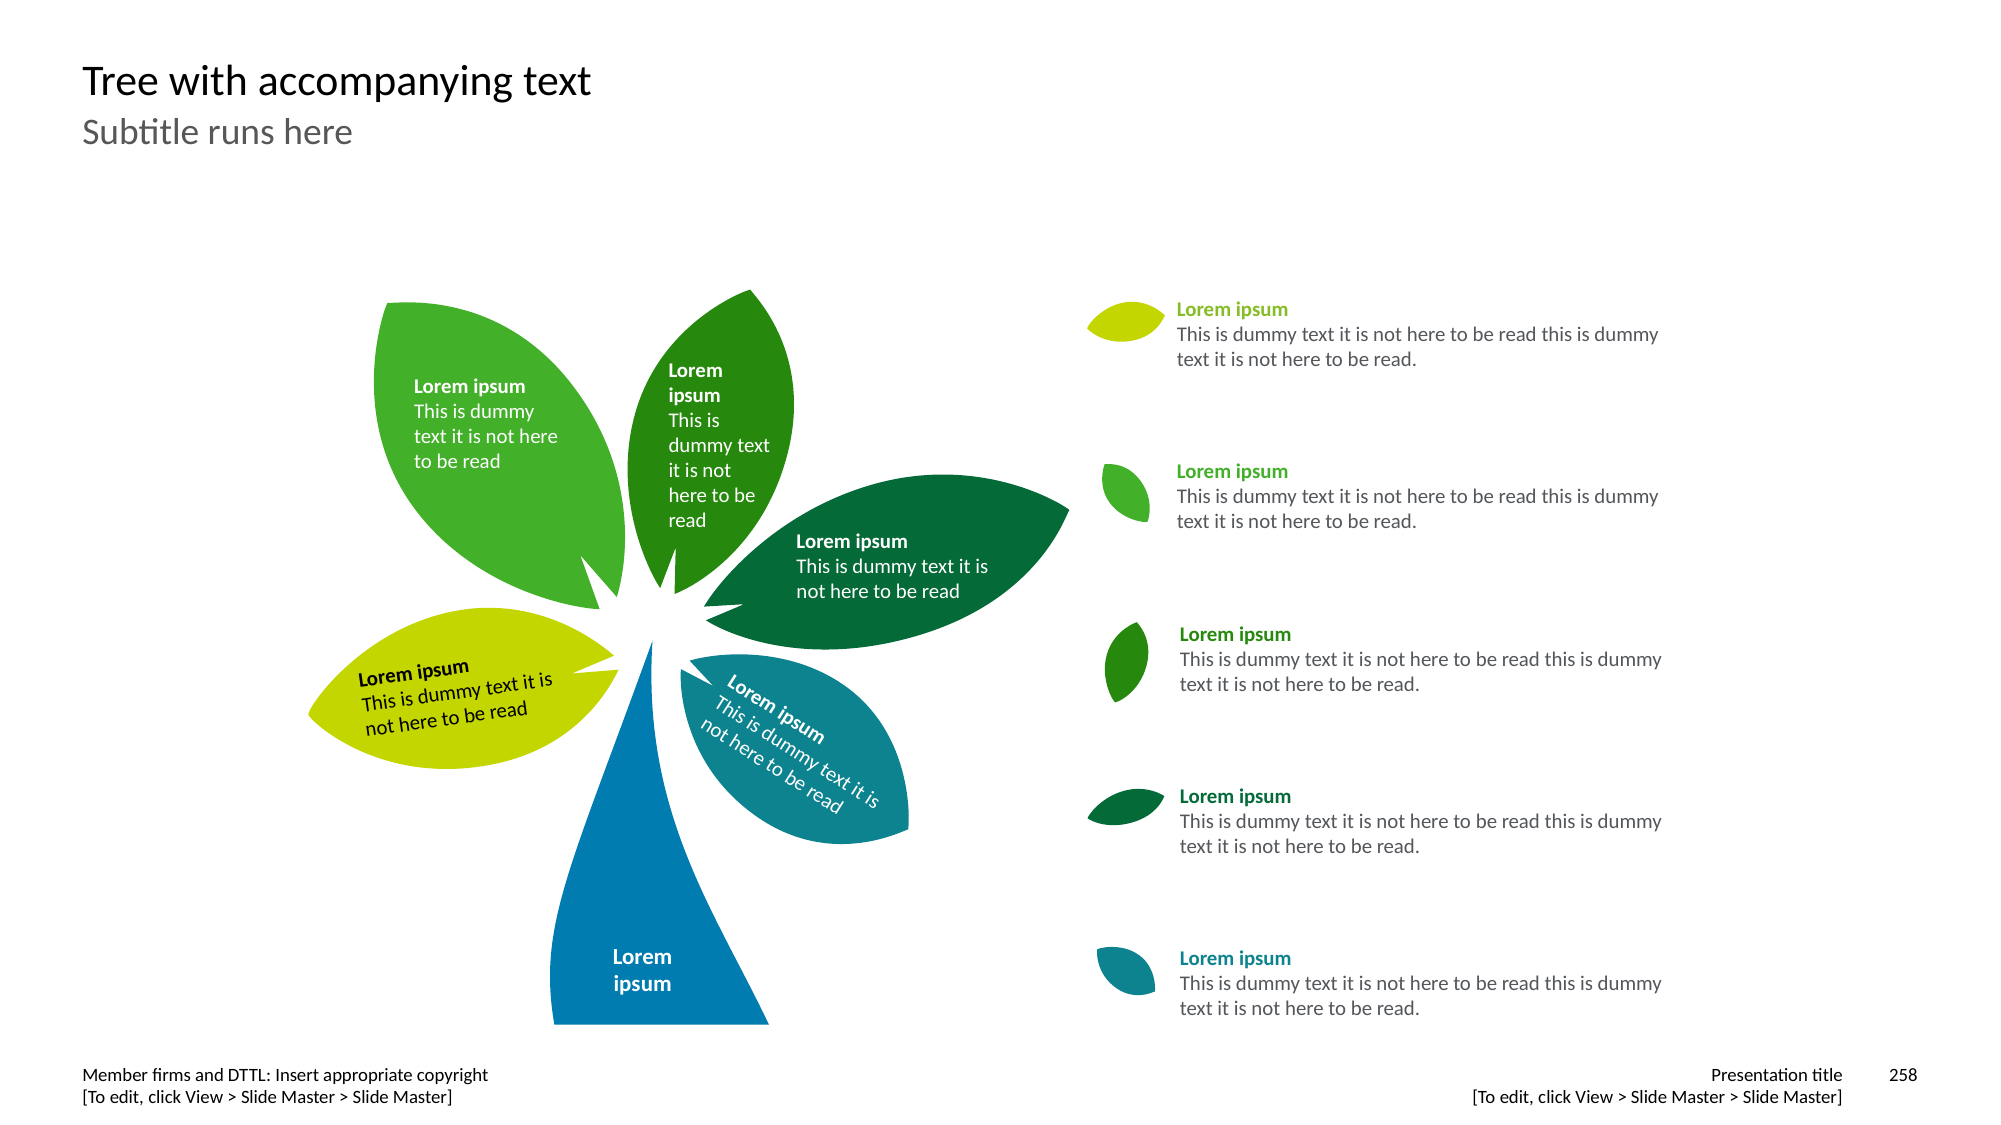

# Tree with accompanying text
Subtitle runs here
Lorem ipsum
This is dummy text it is not here to be read this is dummy text it is not here to be read.

Lorem ipsum
This is dummy text it is not here to be
read

Lorem ipsum
This is dummy text it is not here to be read
Lorem ipsum
This is dummy text it is not here to be read this is dummy text it is not here to be read.

Lorem ipsum
This is dummy text it is not here to be read

Lorem ipsum
This is dummy text it is not here to be read this is dummy text it is not here to be read.

Lorem ipsum
This is dummy text it is not here to be read

Lorem ipsum
This is dummy text it is not here to be read
Lorem ipsum
This is dummy text it is not here to be read this is dummy text it is not here to be read.

Lorem
ipsum
Lorem ipsum
This is dummy text it is not here to be read this is dummy text it is not here to be read.